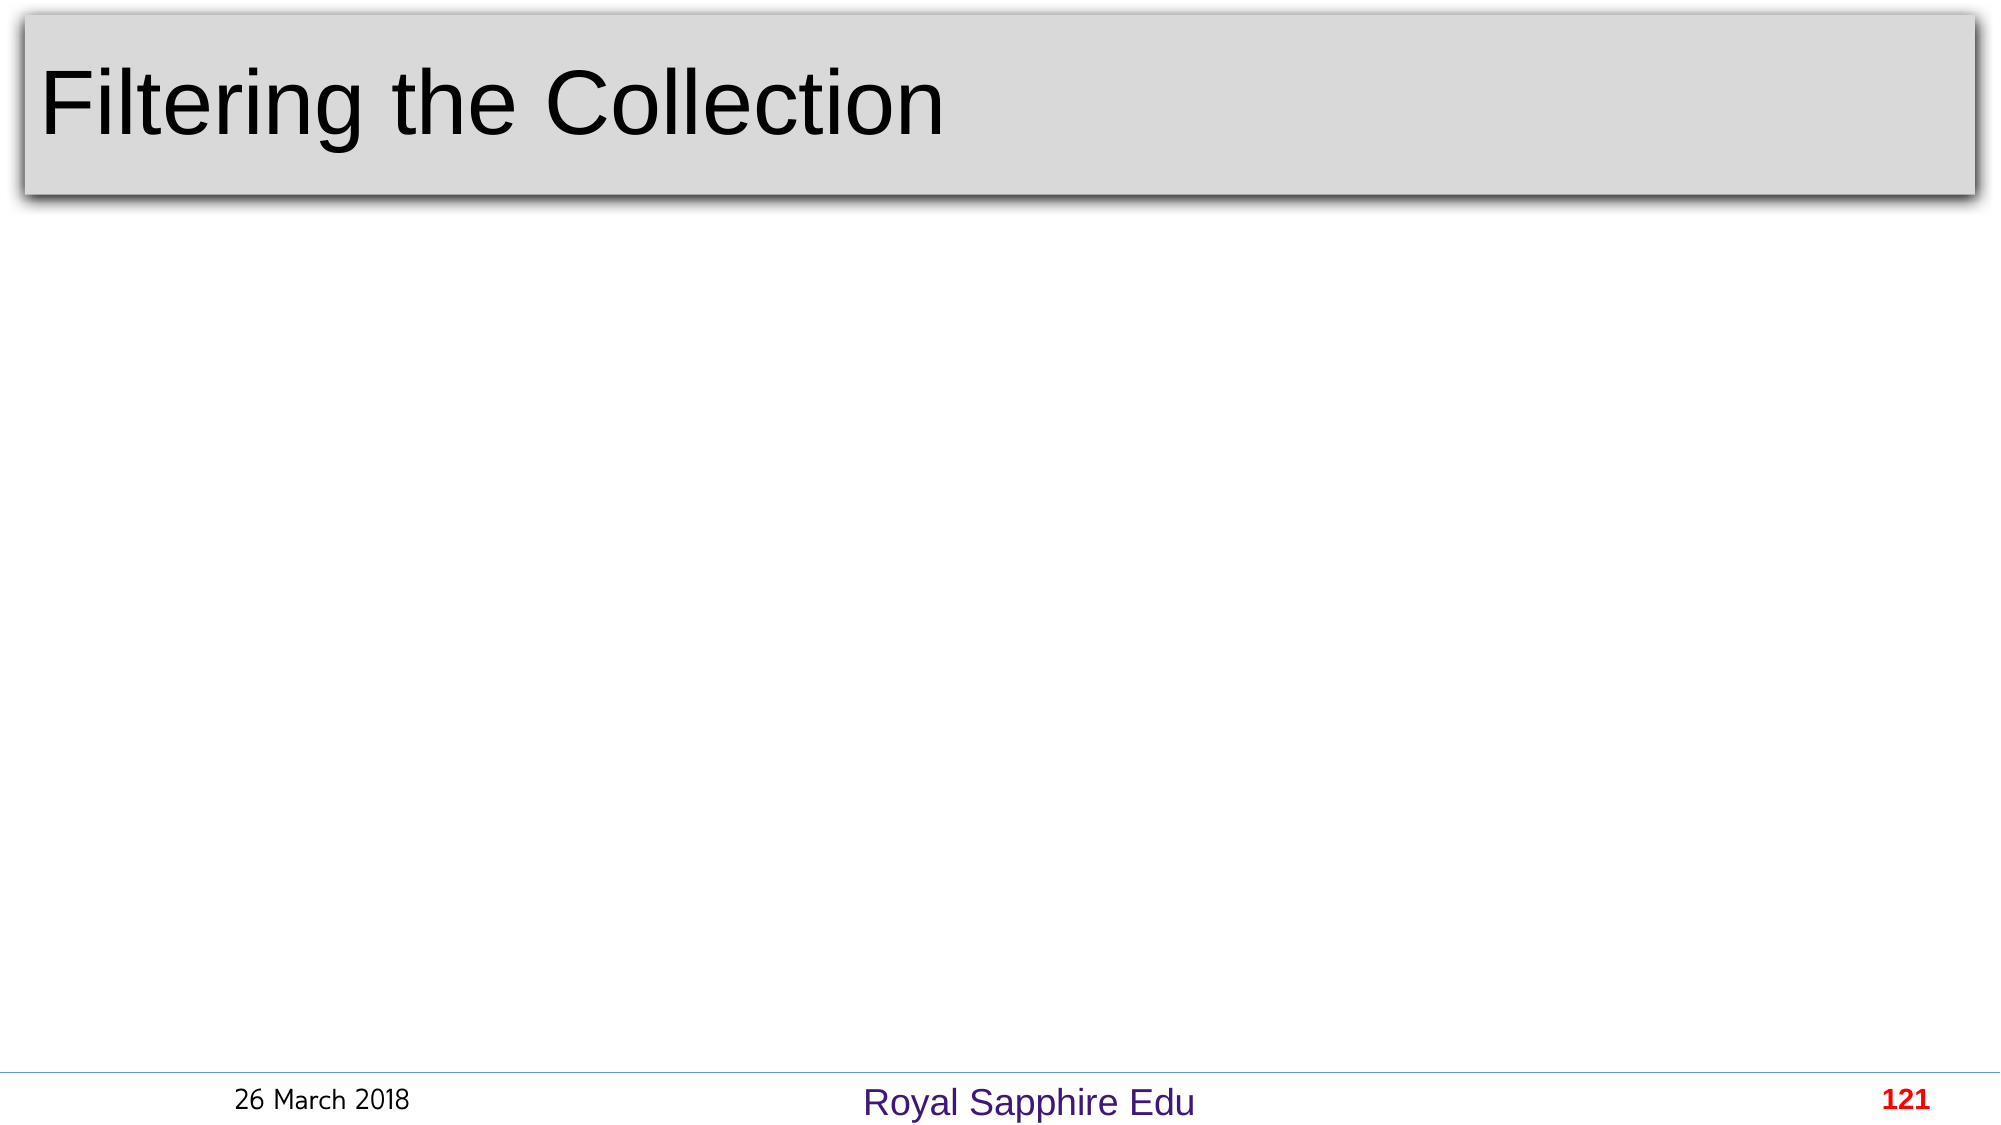

# Filtering the Collection

26 March 2018
121